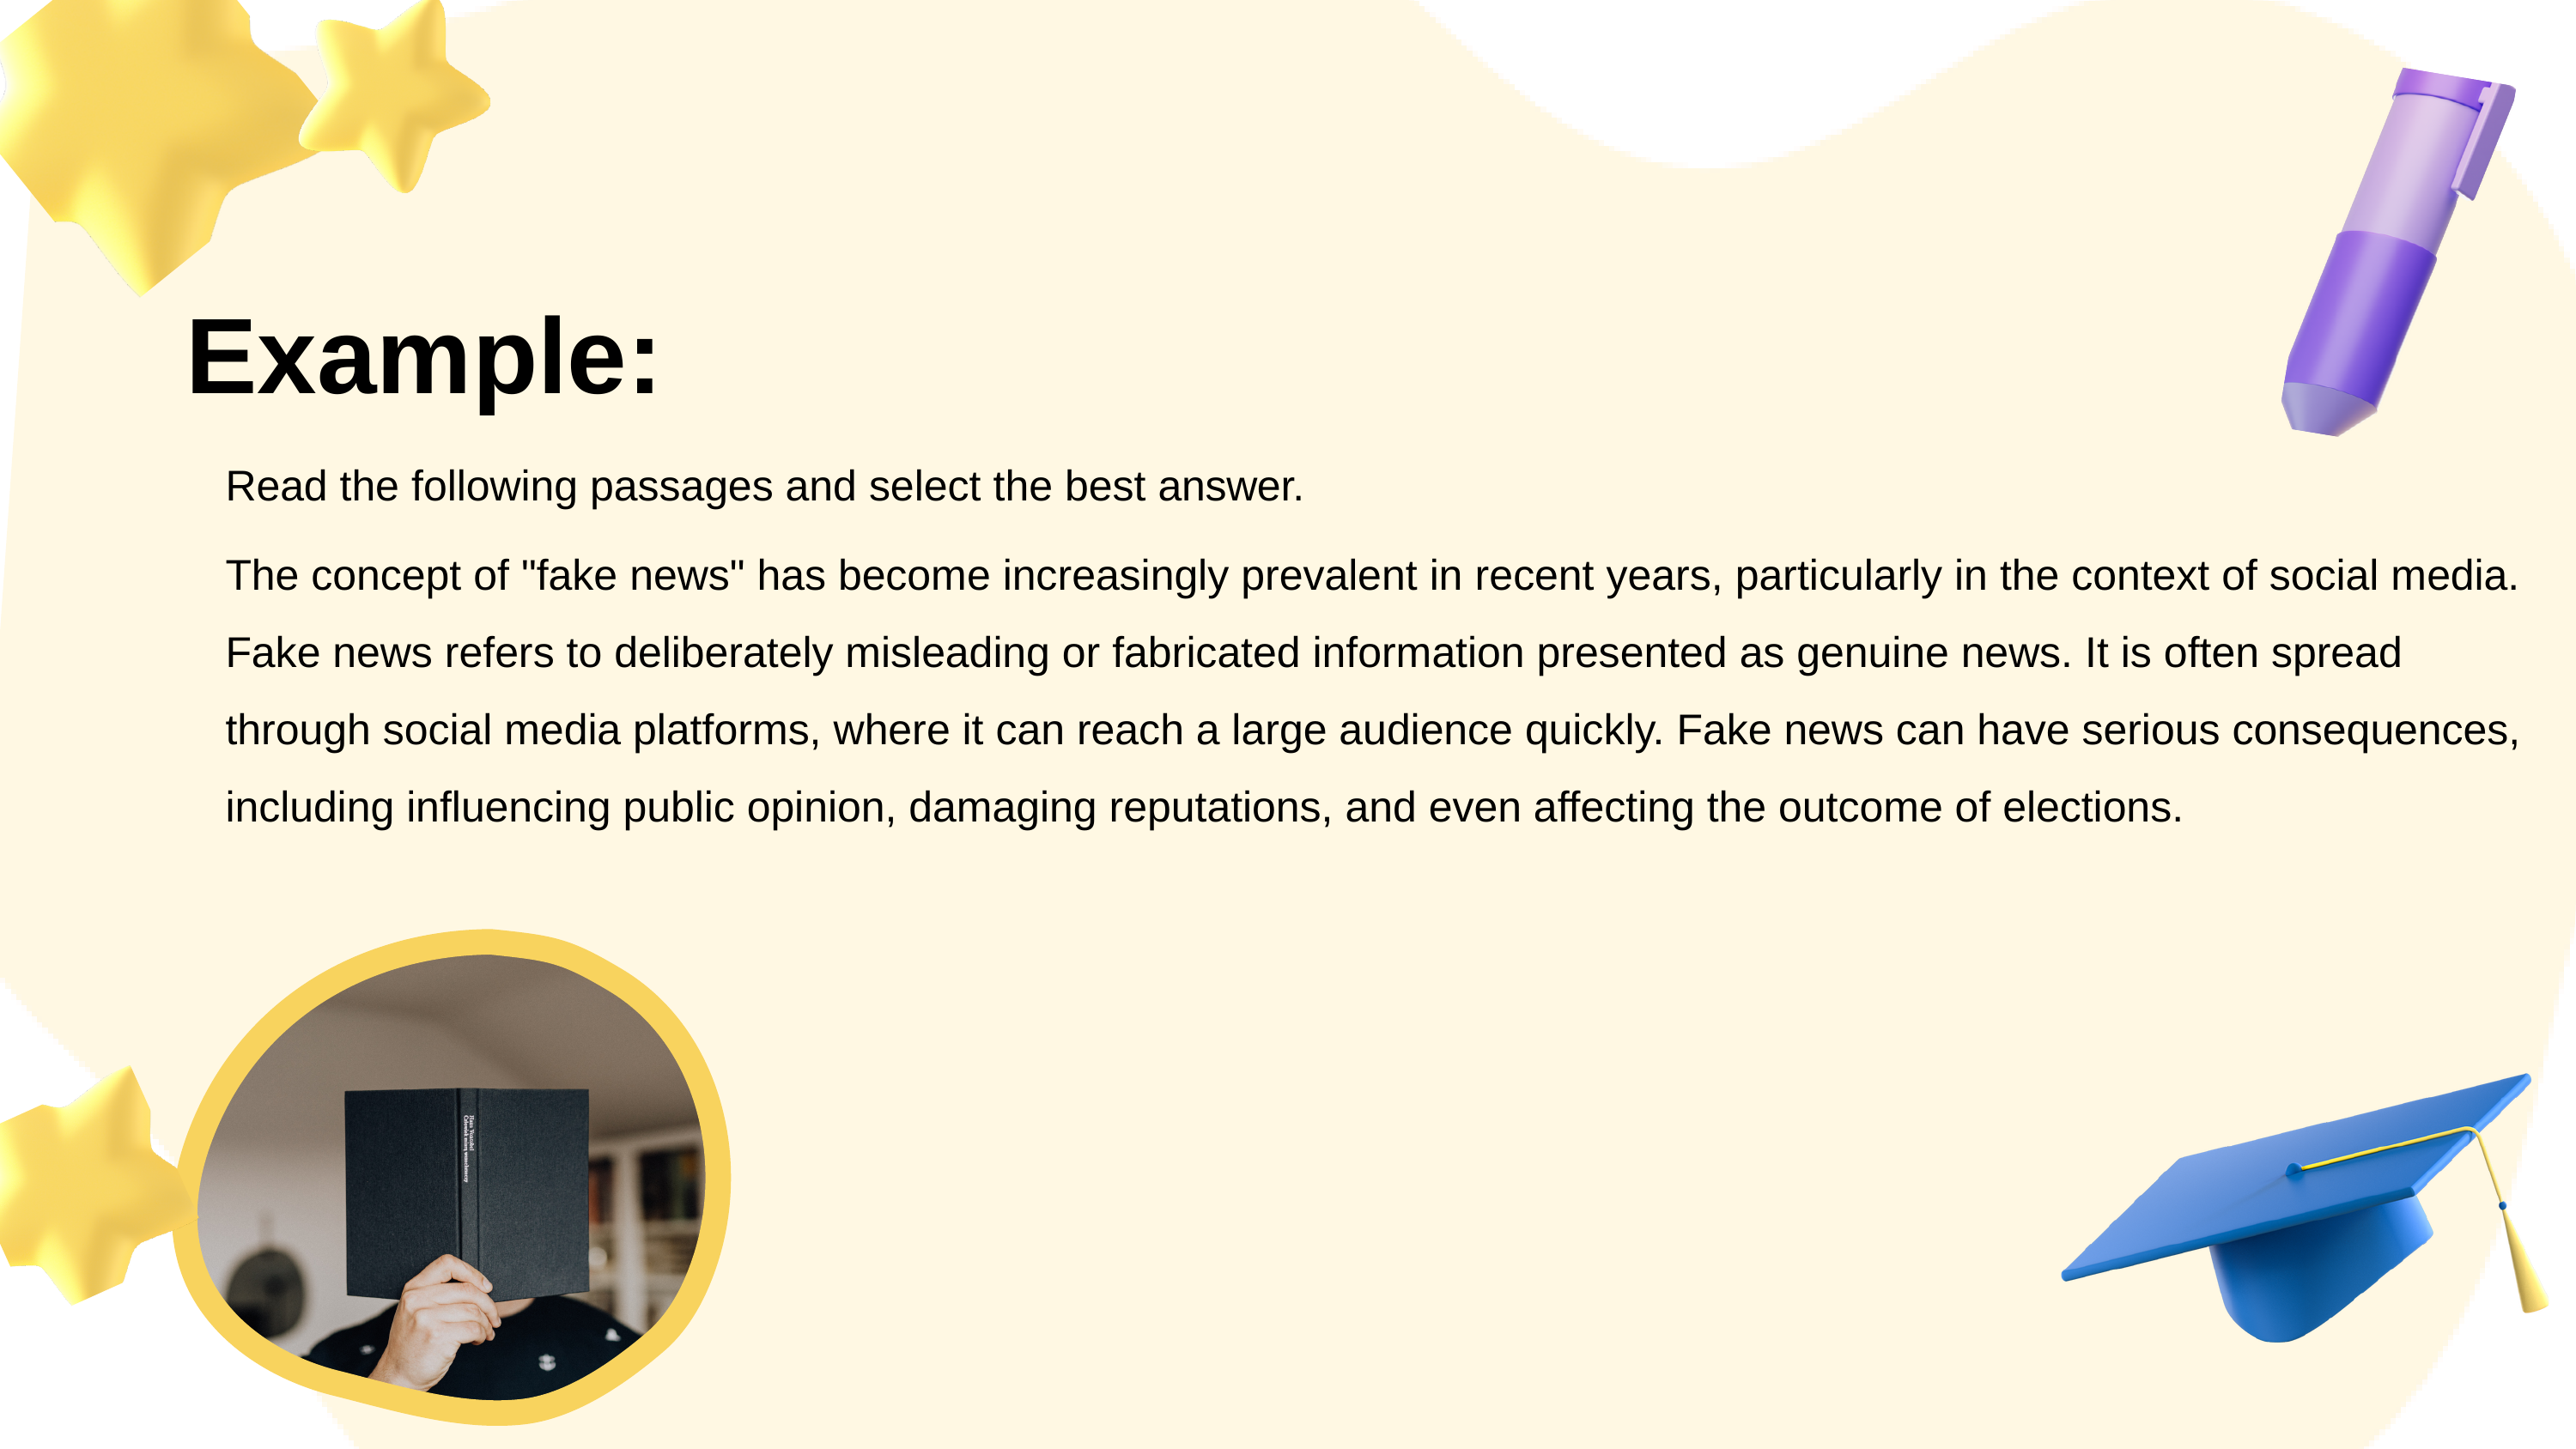

Example:

Read the following passages and select the best answer.
The concept of "fake news" has become increasingly prevalent in recent years, particularly in the context of social media. Fake news refers to deliberately misleading or fabricated information presented as genuine news. It is often spread through social media platforms, where it can reach a large audience quickly. Fake news can have serious consequences, including influencing public opinion, damaging reputations, and even affecting the outcome of elections.